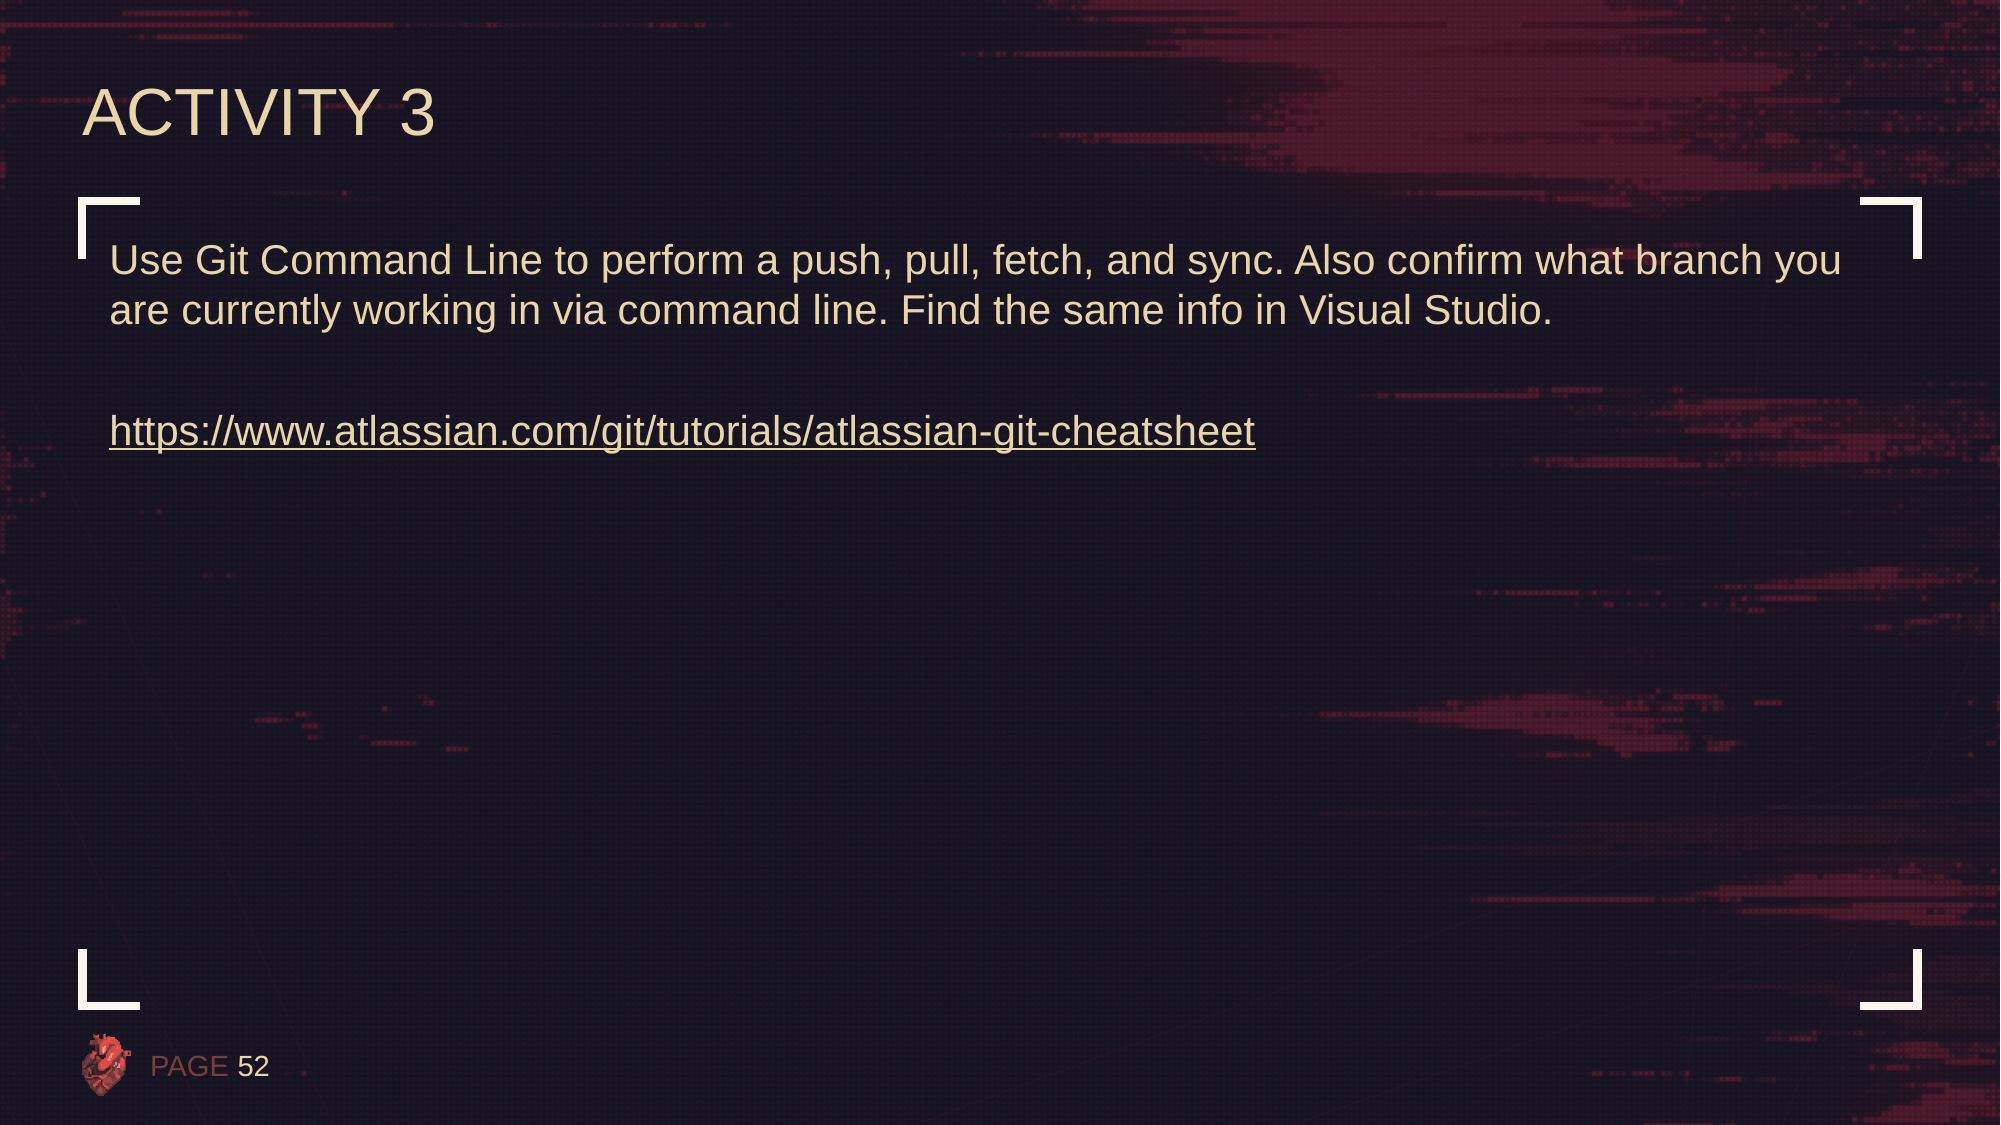

# Activity 3
Use Git Command Line to perform a push, pull, fetch, and sync. Also confirm what branch you are currently working in via command line. Find the same info in Visual Studio.

https://www.atlassian.com/git/tutorials/atlassian-git-cheatsheet

PAGE 52